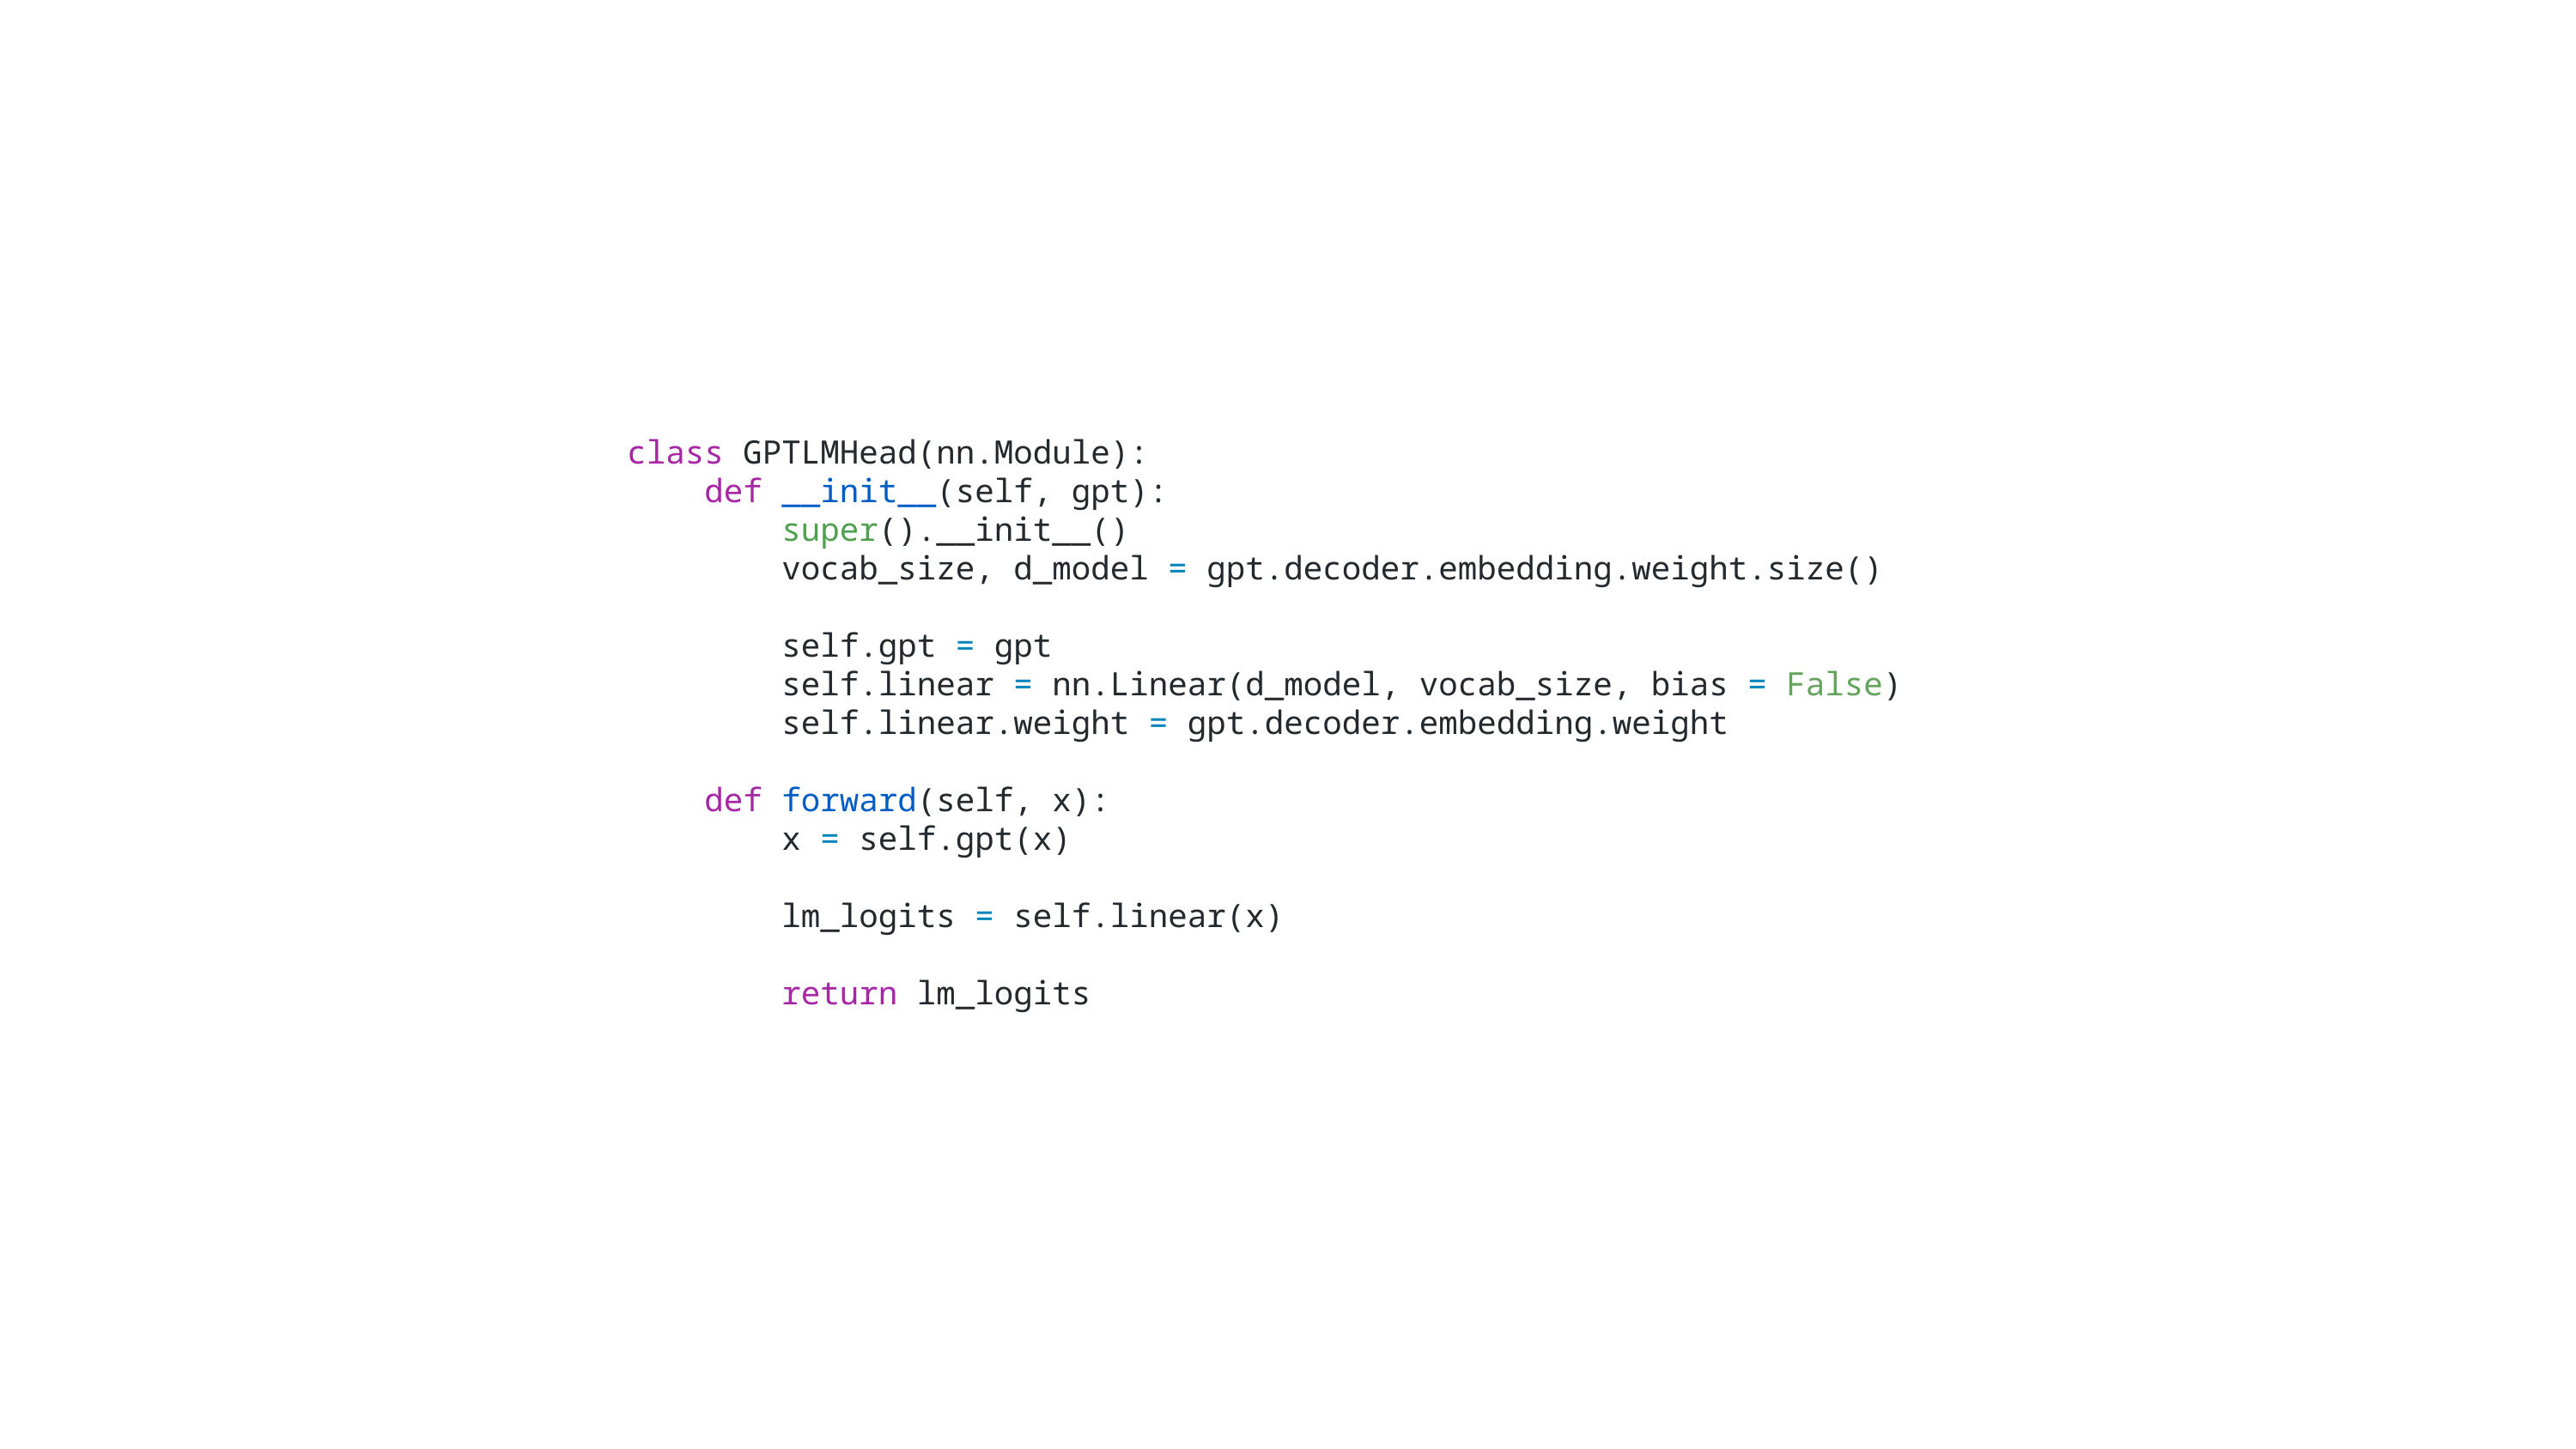

class GPTLMHead(nn.Module):
    def __init__(self, gpt):
        super().__init__()
        vocab_size, d_model = gpt.decoder.embedding.weight.size()

        self.gpt = gpt
        self.linear = nn.Linear(d_model, vocab_size, bias = False)
        self.linear.weight = gpt.decoder.embedding.weight

    def forward(self, x):
        x = self.gpt(x)

        lm_logits = self.linear(x)

        return lm_logits